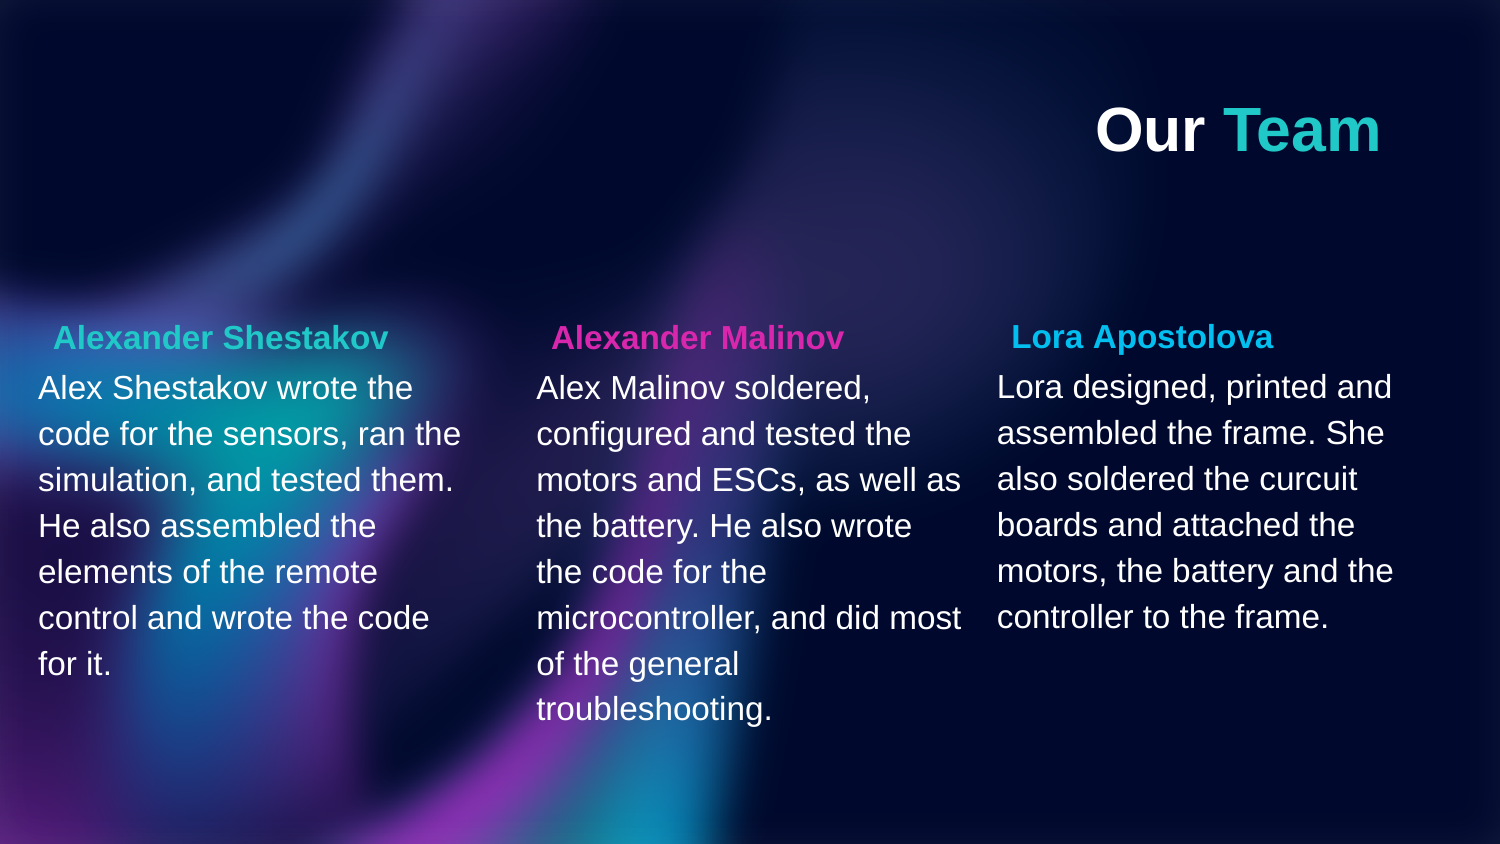

# Our Team
Lora Apostolova
Alexander Shestakov
Alexander Malinov
Lora designed, printed and assembled the frame. She also soldered the curcuit boards and attached the motors, the battery and the controller to the frame.
Alex Shestakov wrote the code for the sensors, ran the simulation, and tested them. He also assembled the elements of the remote control and wrote the code for it.
Alex Malinov soldered, configured and tested the motors and ESCs, as well as the battery. He also wrote the code for the microcontroller, and did most of the general troubleshooting.